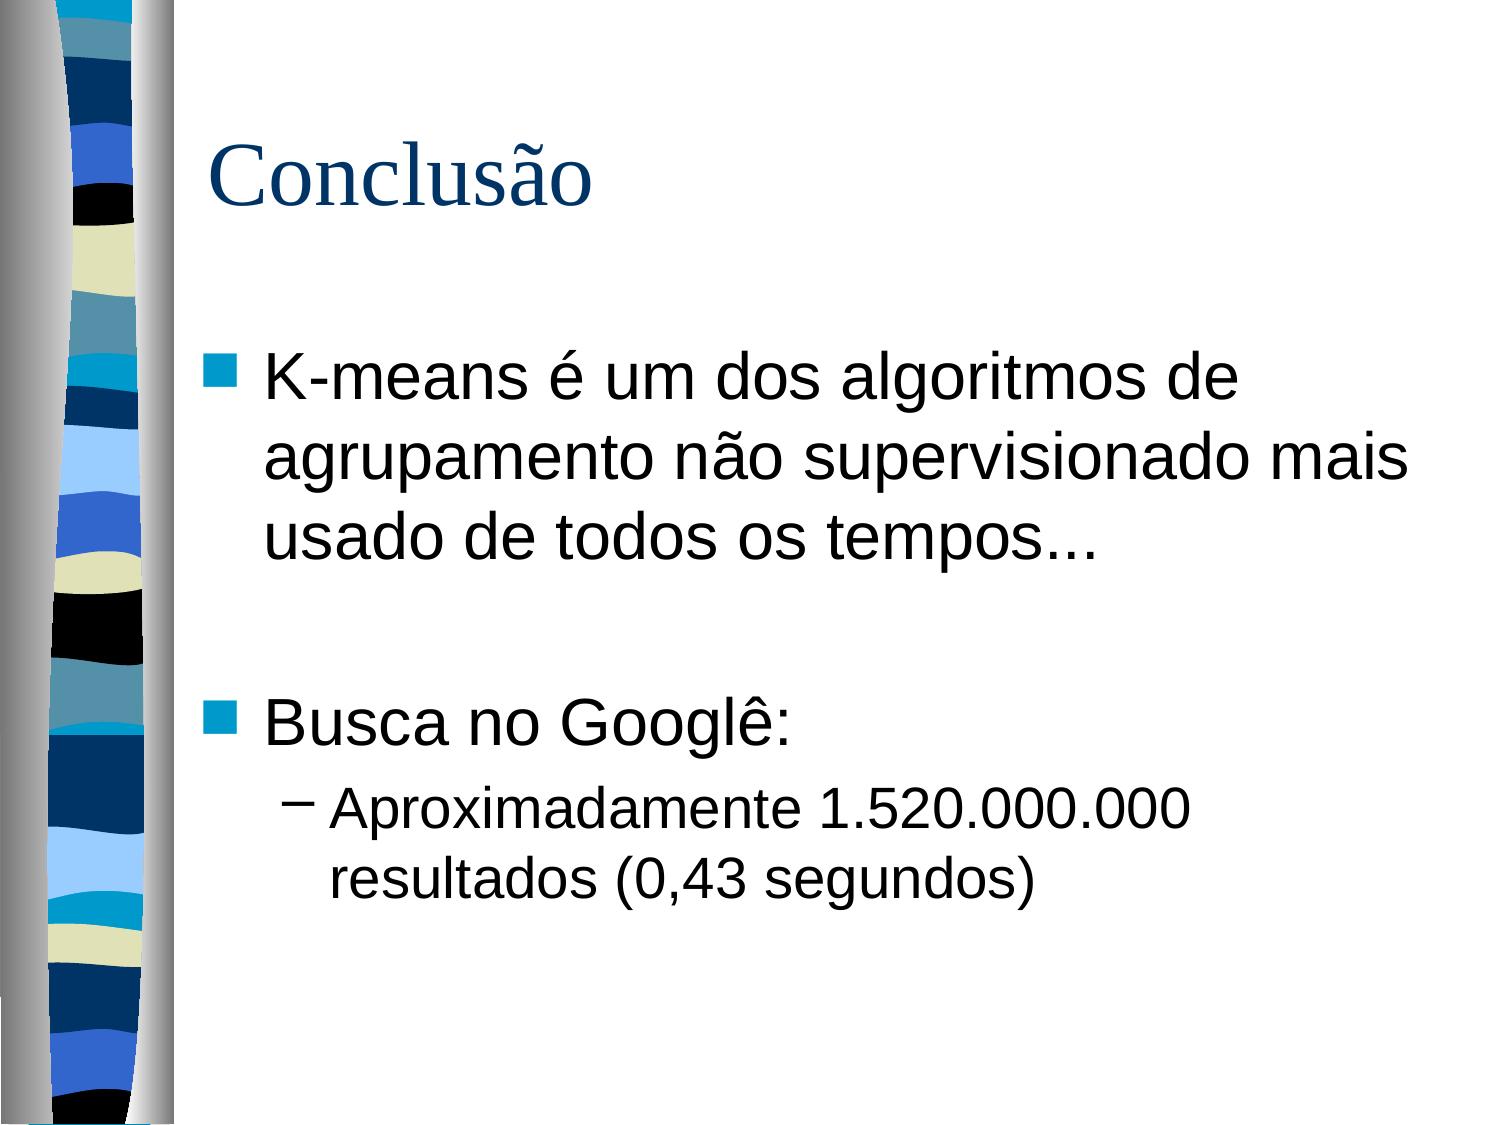

# Conclusão
K-means é um dos algoritmos de agrupamento não supervisionado mais usado de todos os tempos...

Busca no Googlê:
Aproximadamente 1.520.000.000 resultados (0,43 segundos)